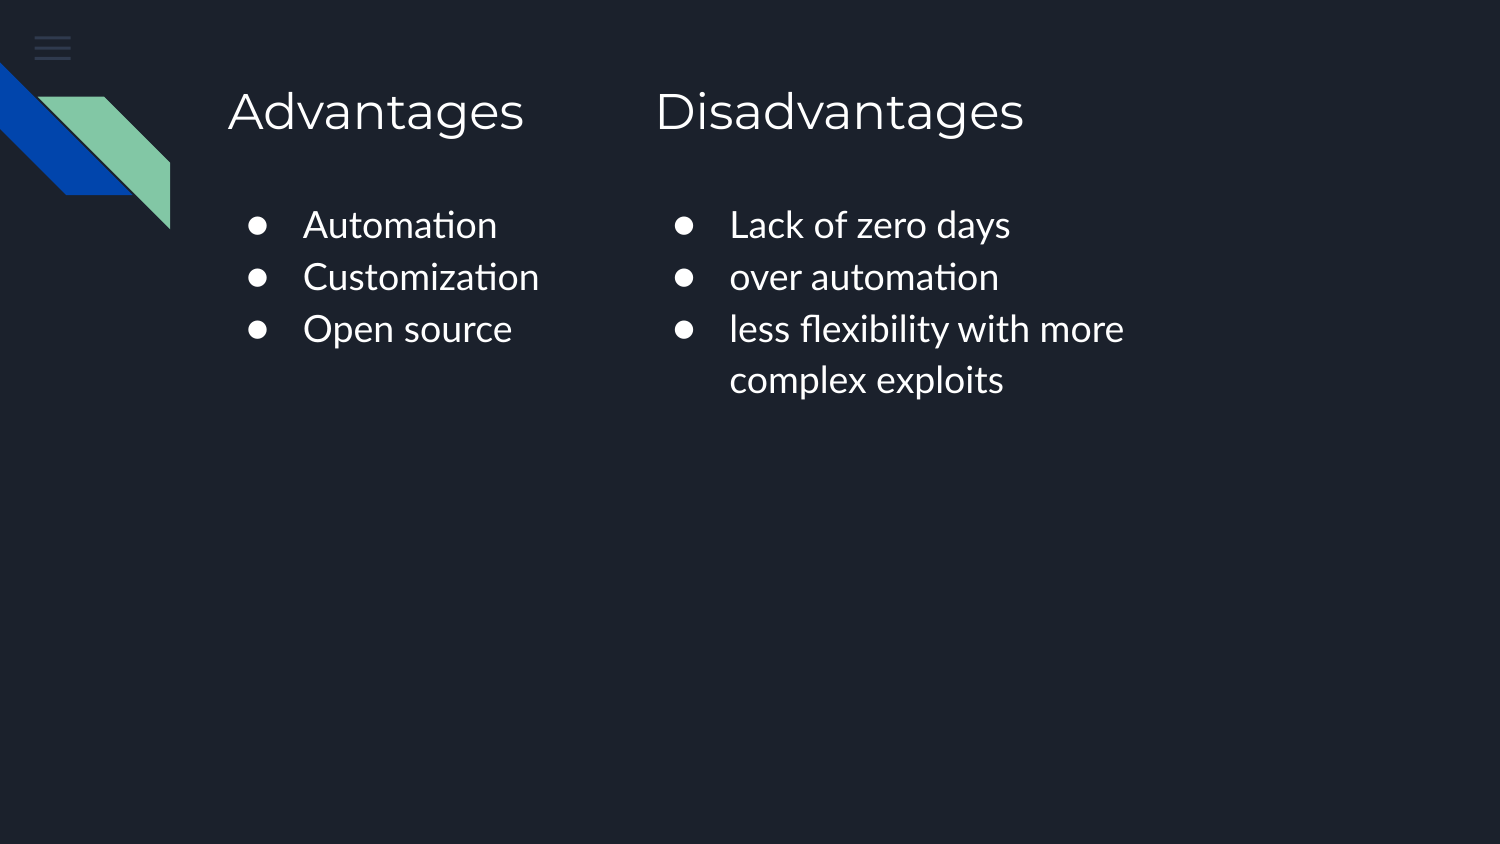

# Advantages
Disadvantages
Automation
Customization
Open source
Lack of zero days
over automation
less flexibility with more complex exploits